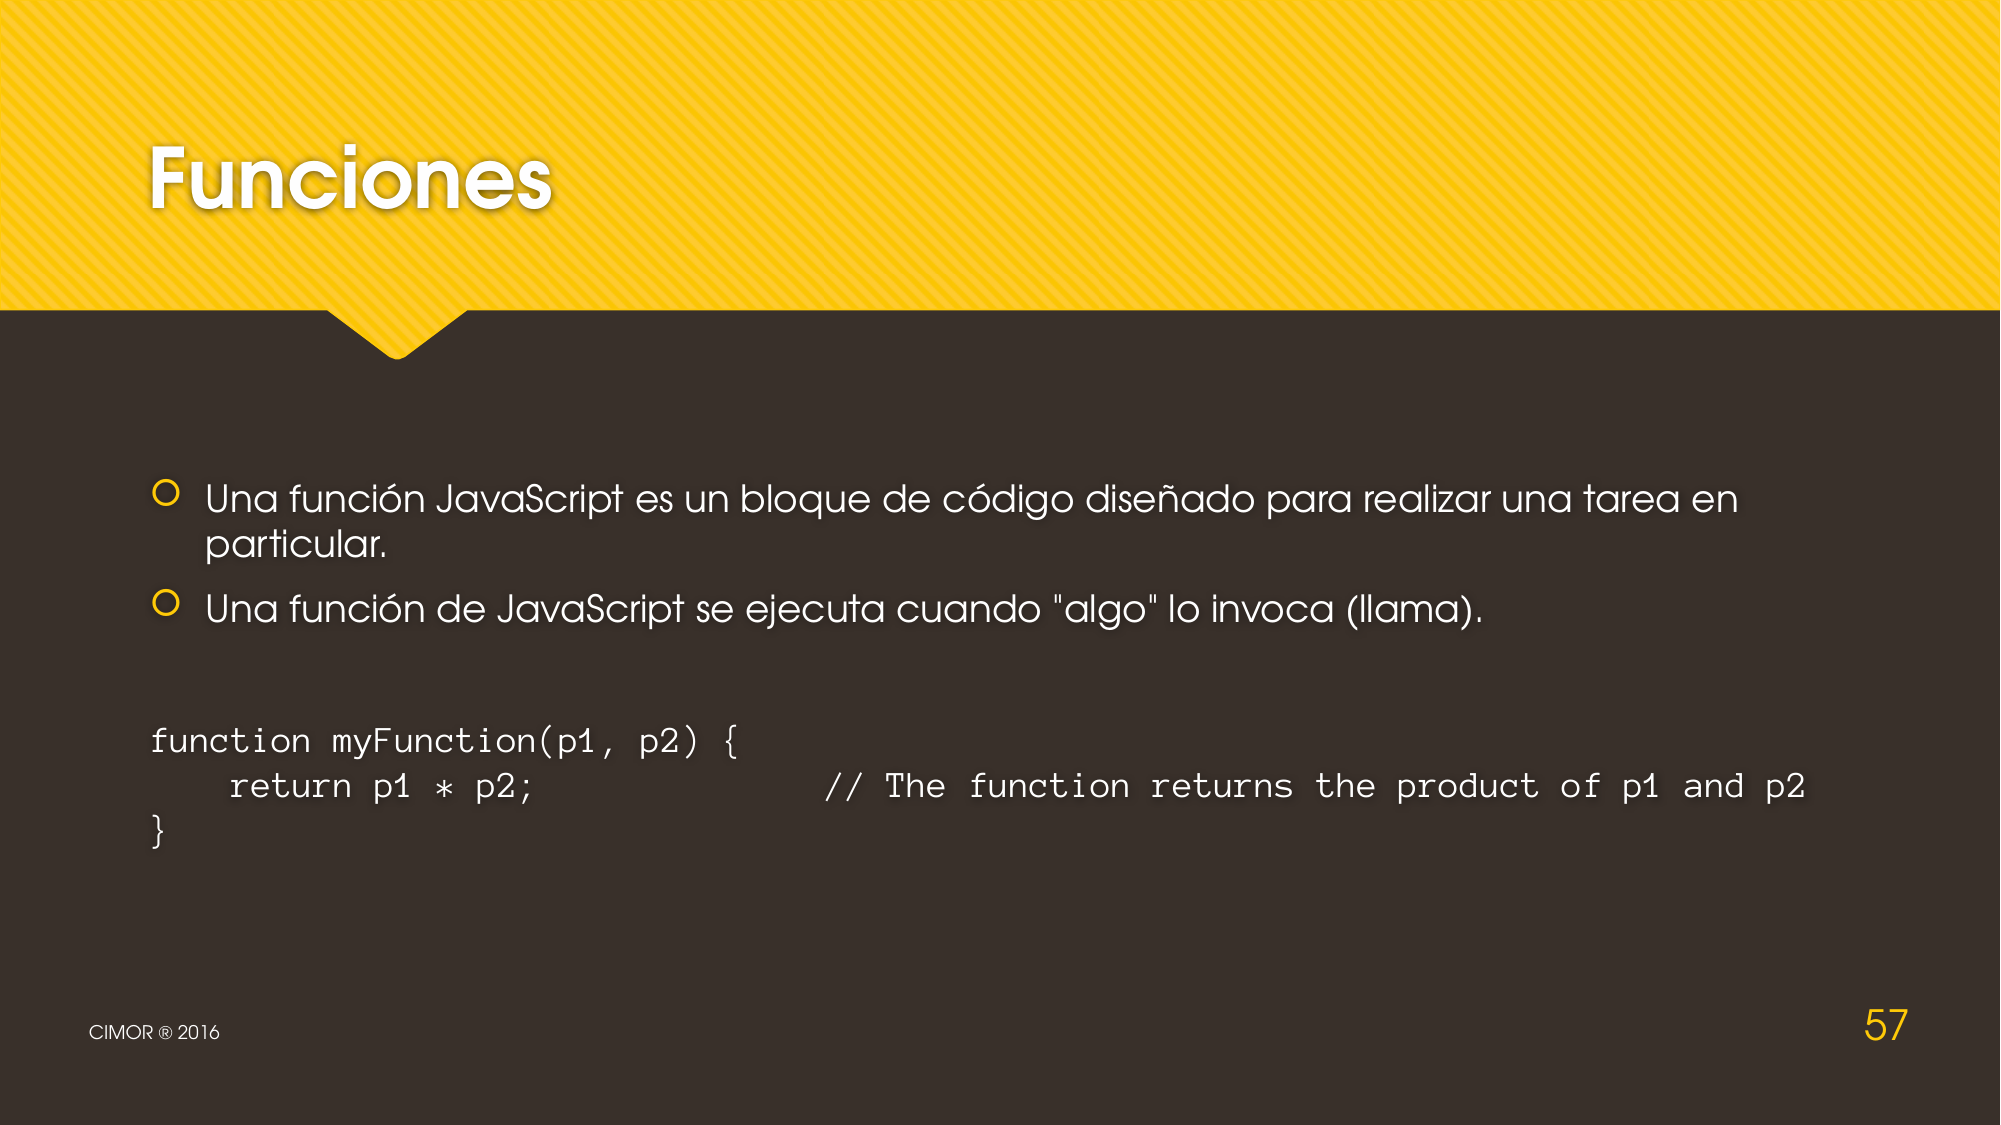

# Funciones
Una función JavaScript es un bloque de código diseñado para realizar una tarea en particular.
Una función de JavaScript se ejecuta cuando "algo" lo invoca (llama).

function myFunction(p1, p2) {
    return p1 * p2;              // The function returns the product of p1 and p2
}
57
CIMOR ® 2016